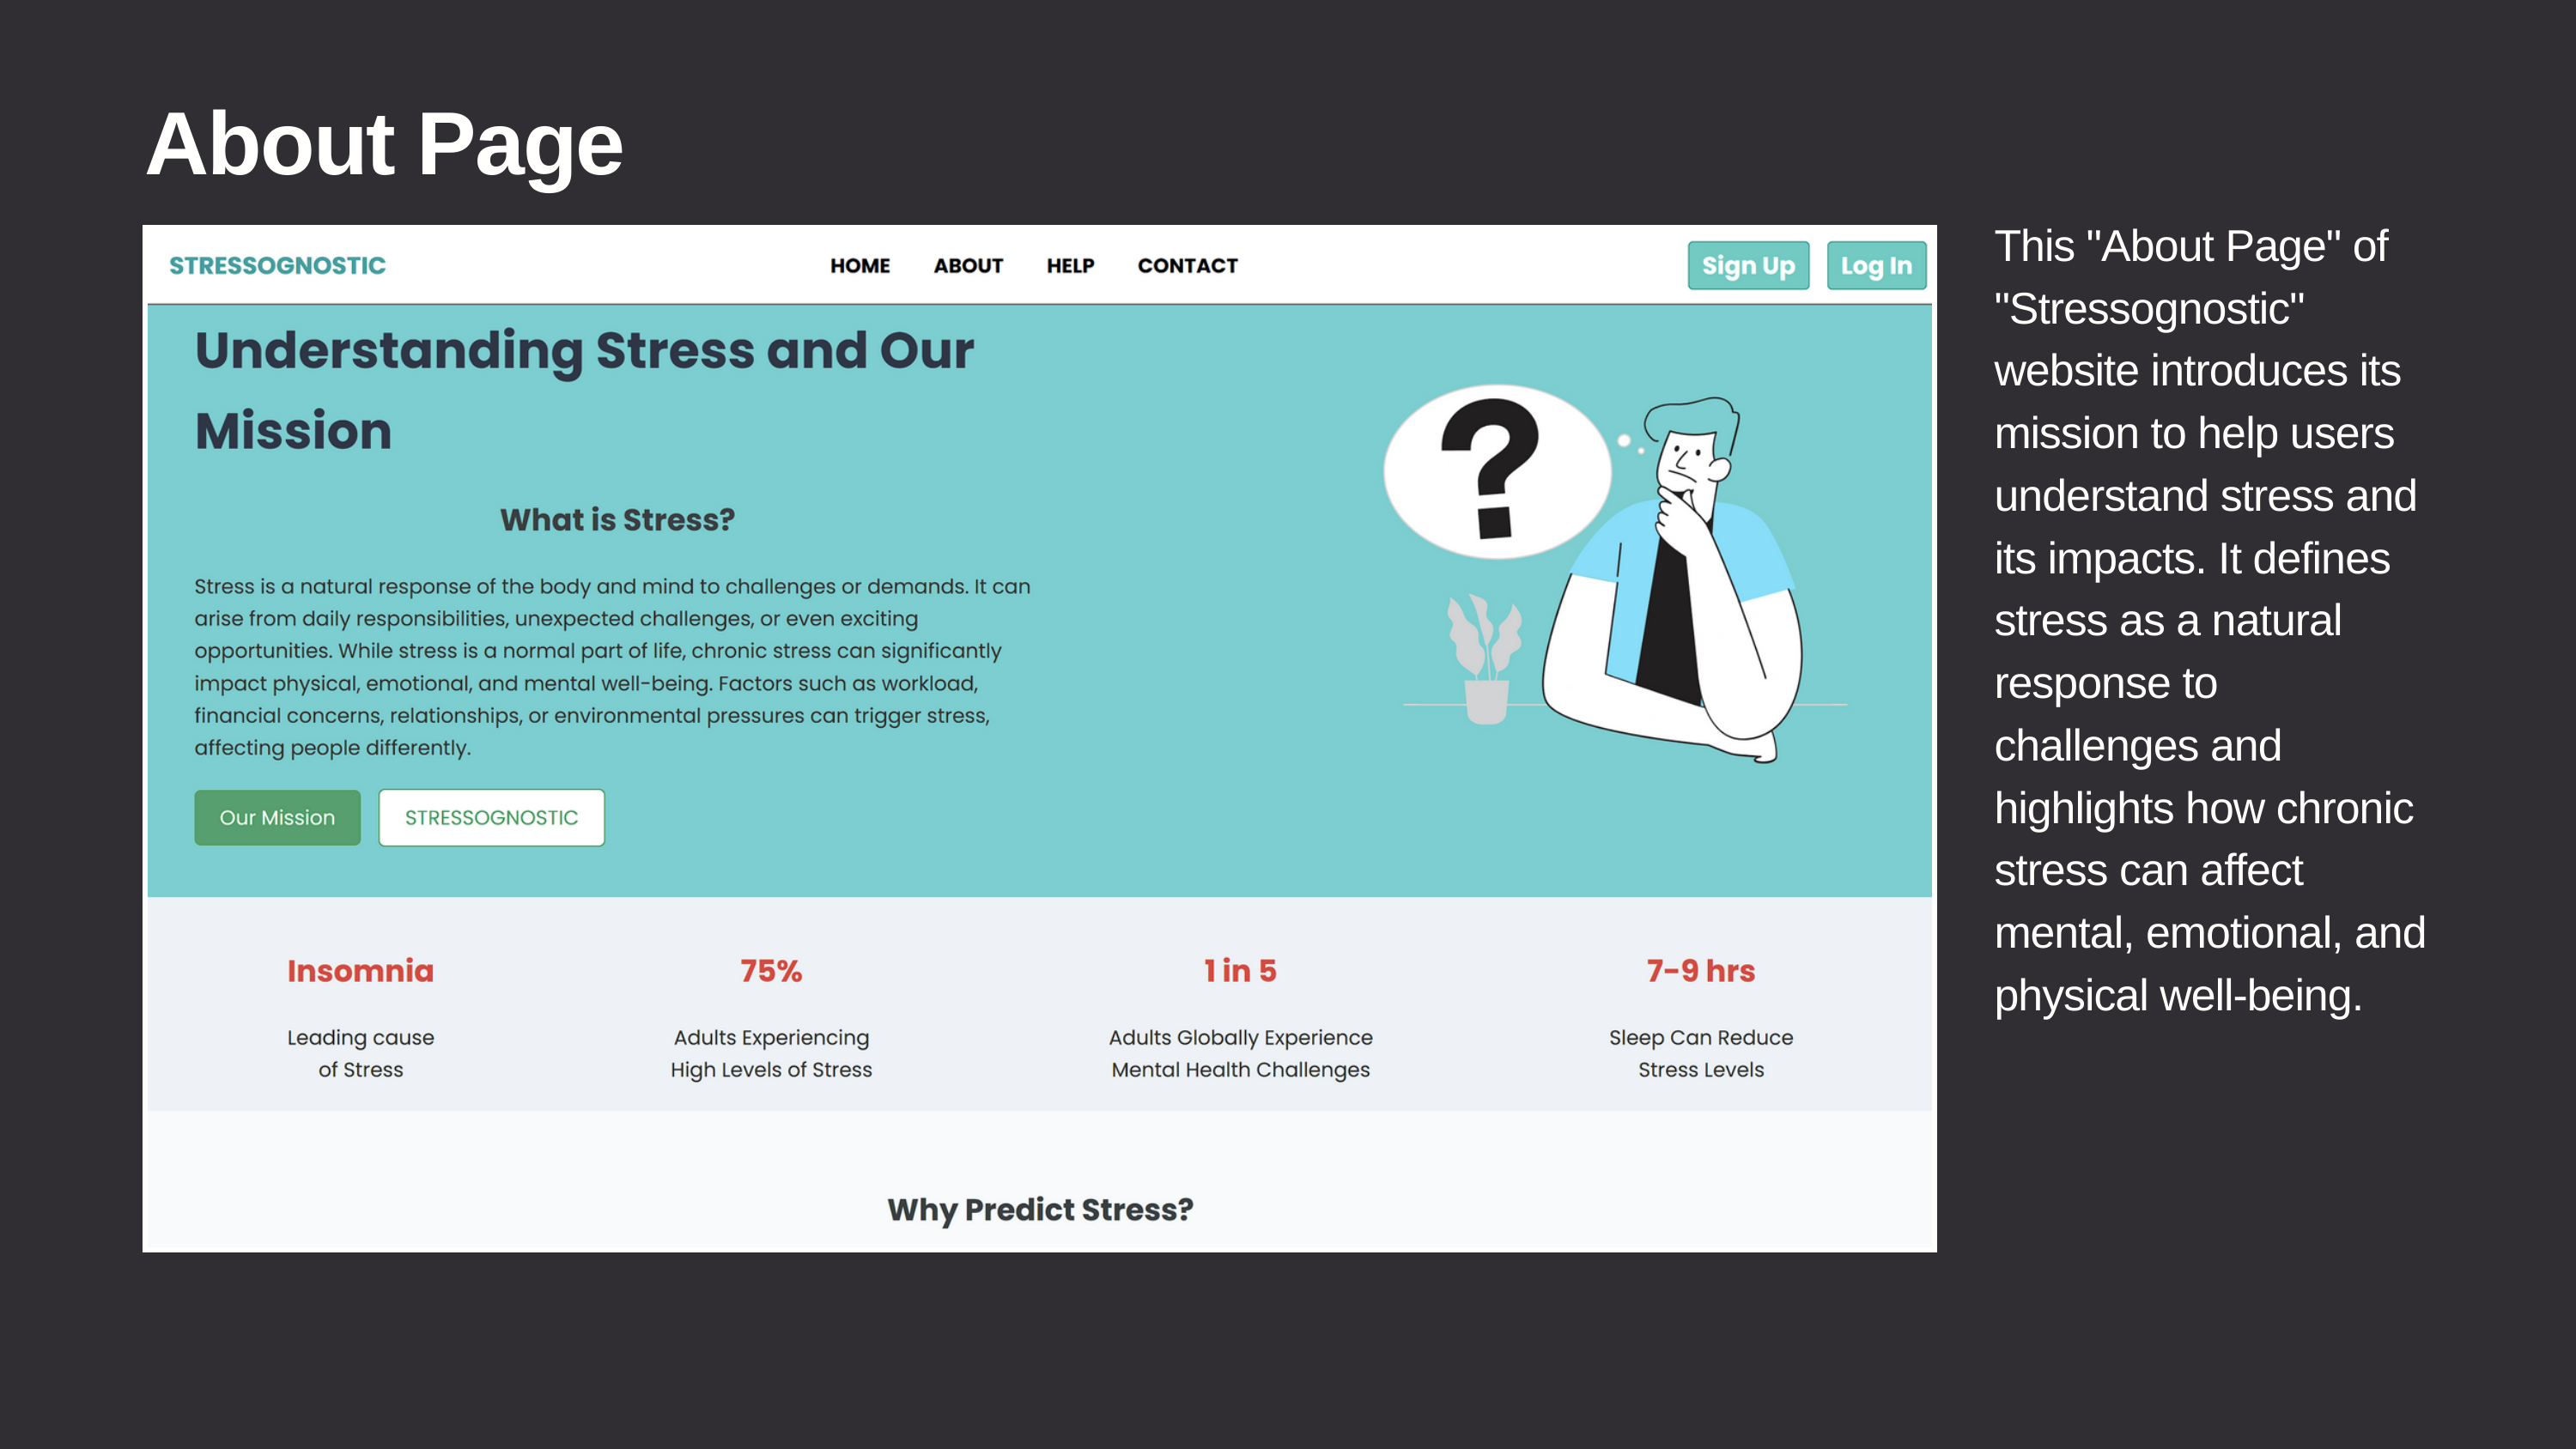

About Page
This "About Page" of "Stressognostic" website introduces its mission to help users understand stress and its impacts. It defines stress as a natural response to challenges and highlights how chronic stress can affect mental, emotional, and physical well-being.